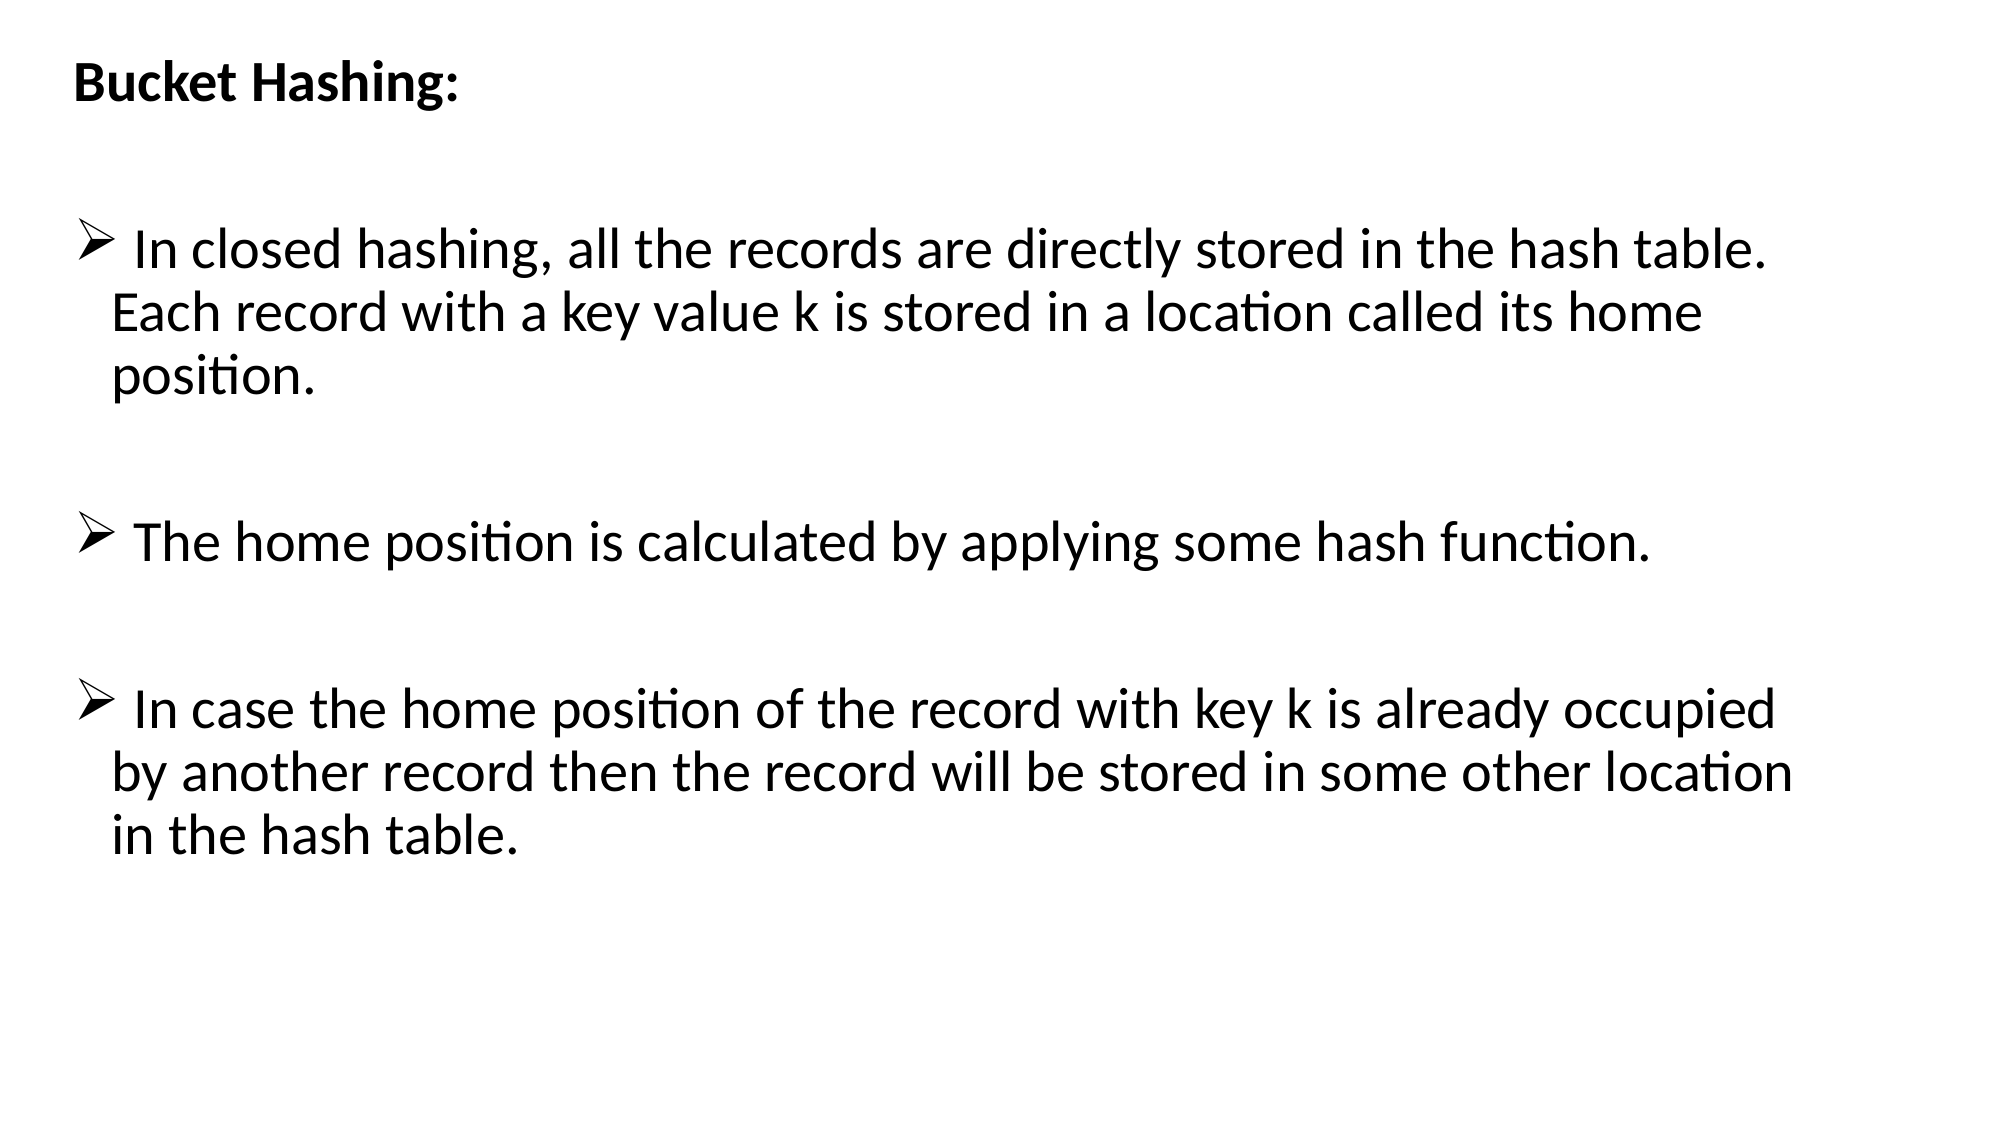

Bucket Hashing:

 In closed hashing, all the records are directly stored in the hash table. Each record with a key value k is stored in a location called its home position.

 The home position is calculated by applying some hash function.

 In case the home position of the record with key k is already occupied by another record then the record will be stored in some other location in the hash table.